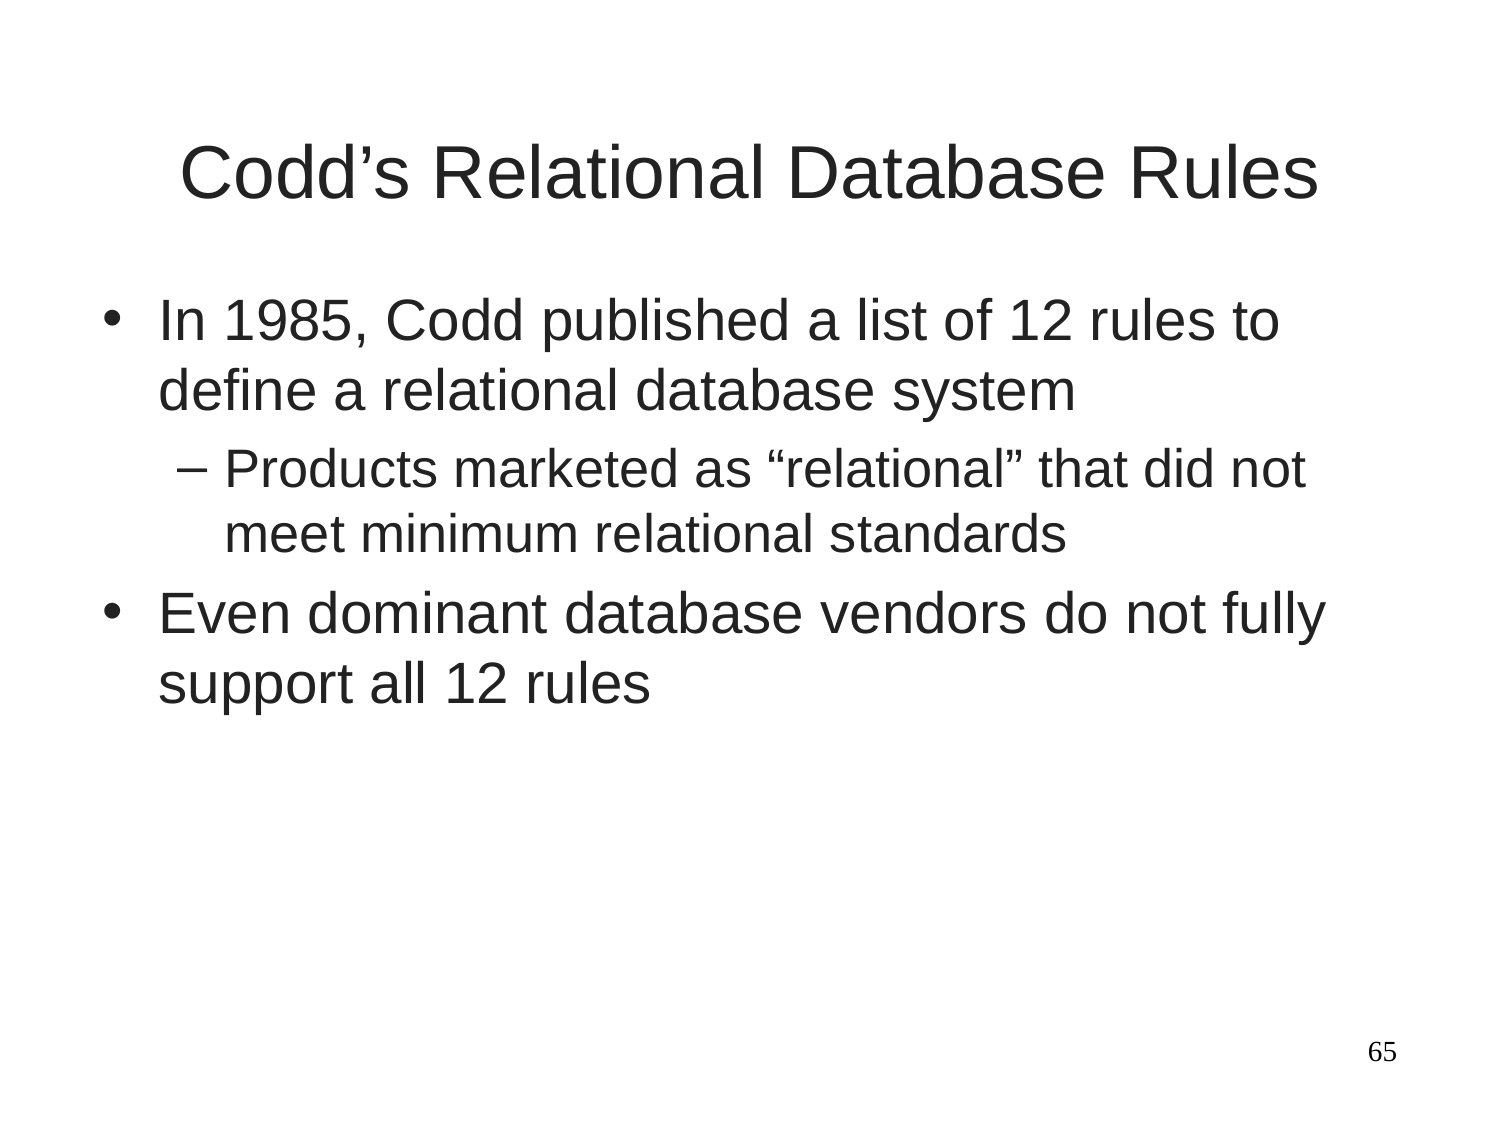

# Codd’s Relational Database Rules
In 1985, Codd published a list of 12 rules to define a relational database system
Products marketed as “relational” that did not meet minimum relational standards
Even dominant database vendors do not fully support all 12 rules
65